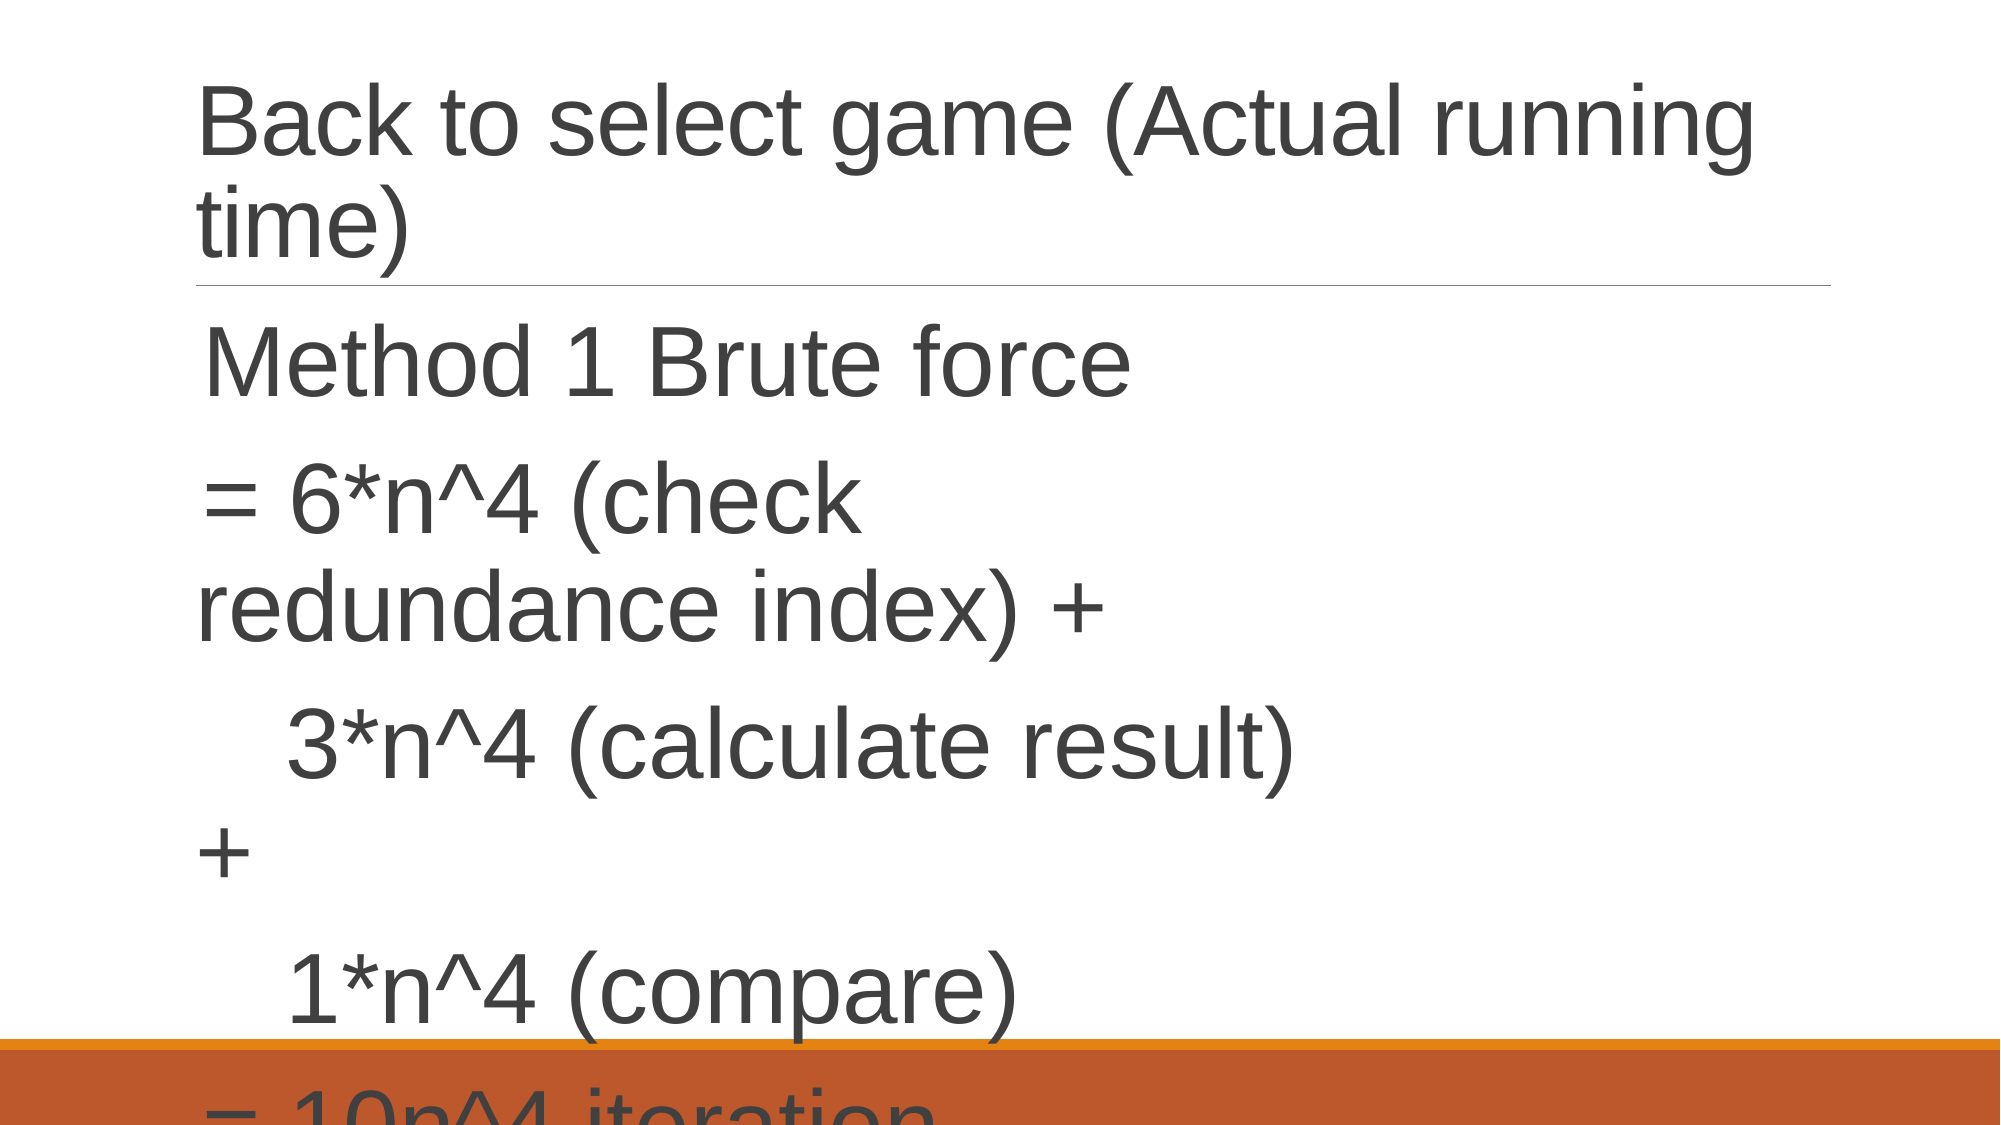

# Back to select game (Actual running time)
Method 1 Brute force
= 6*n^4 (check redundance index) +
   3*n^4 (calculate result) +
   1*n^4 (compare)
= 10n^4 iteration